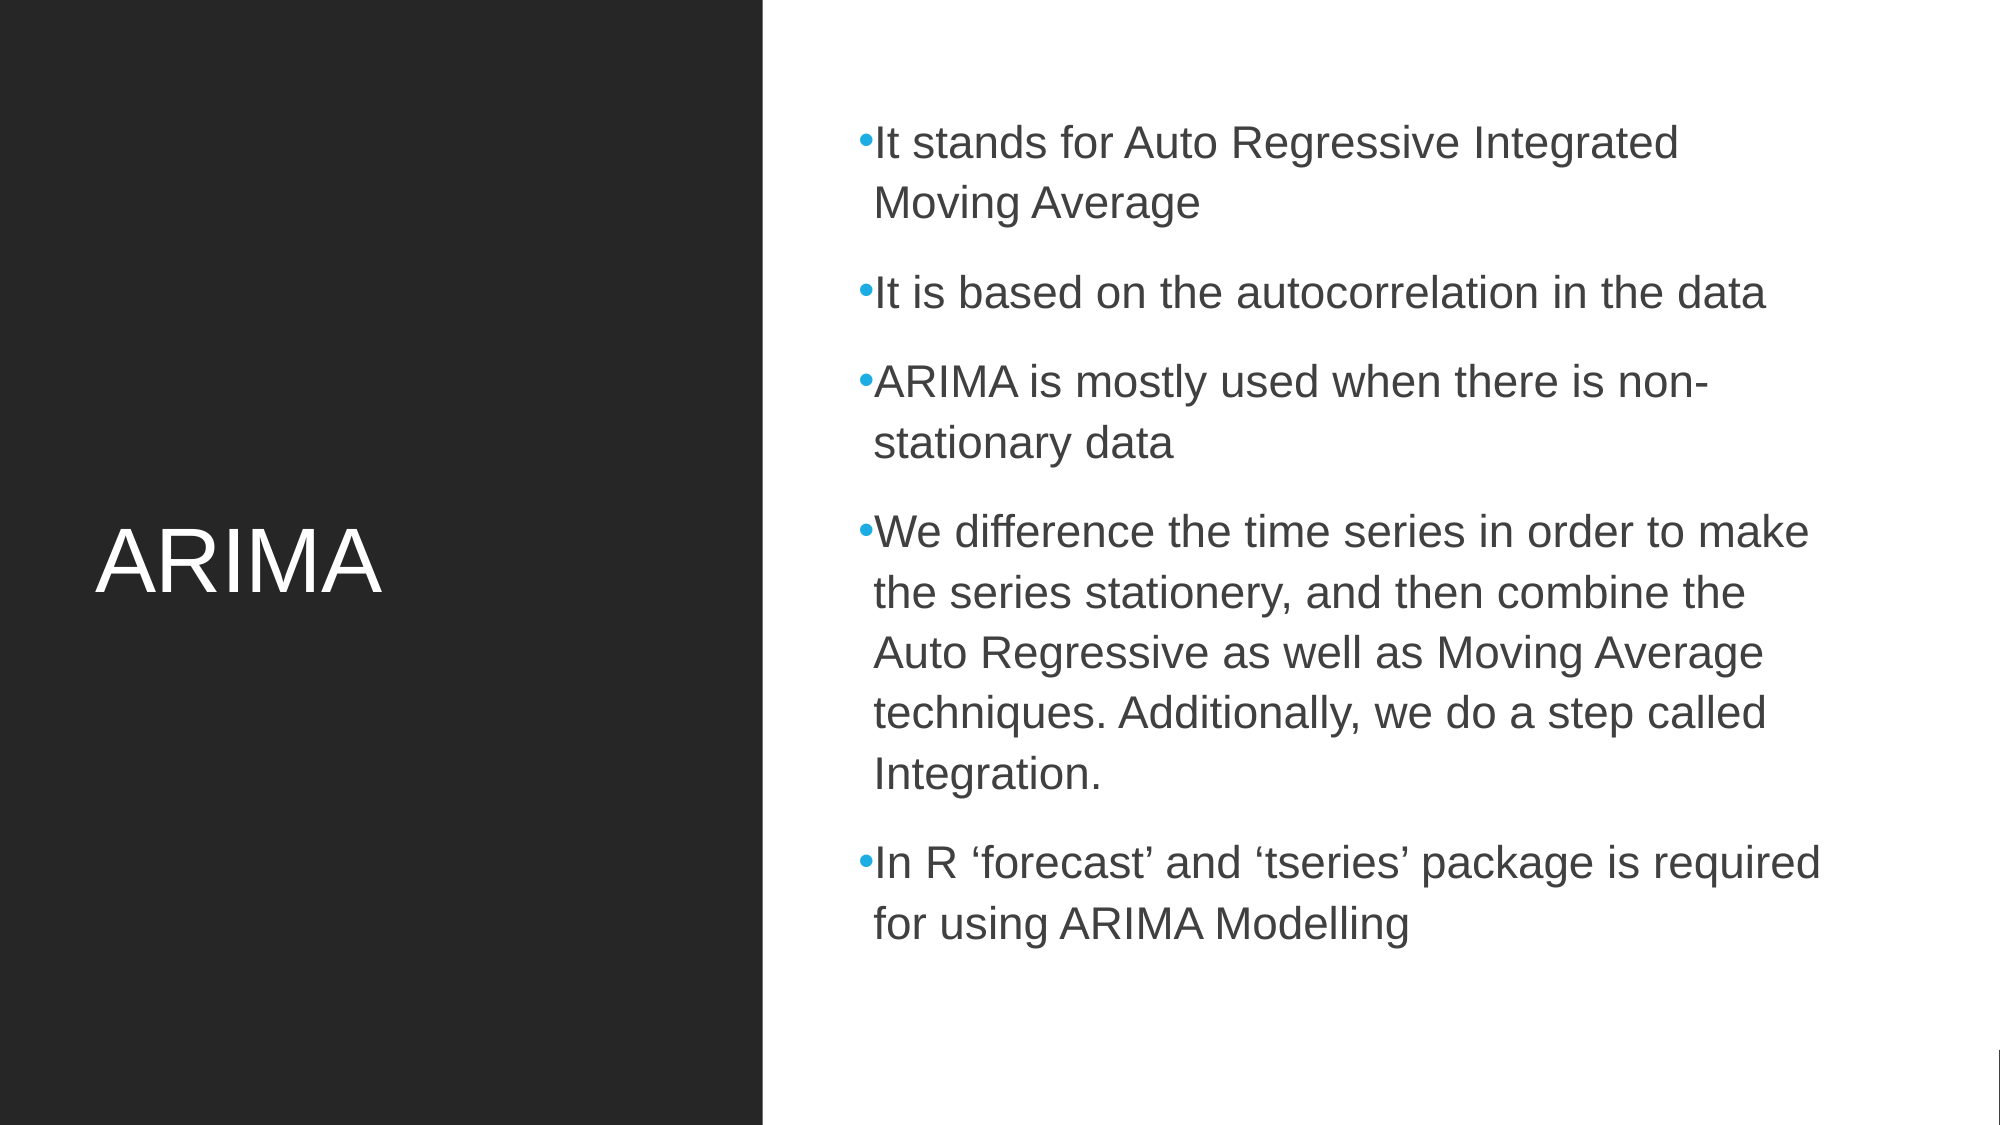

# ARIMA
It stands for Auto Regressive Integrated Moving Average
It is based on the autocorrelation in the data
ARIMA is mostly used when there is non-stationary data
We difference the time series in order to make the series stationery, and then combine the Auto Regressive as well as Moving Average techniques. Additionally, we do a step called Integration.
In R ‘forecast’ and ‘tseries’ package is required for using ARIMA Modelling